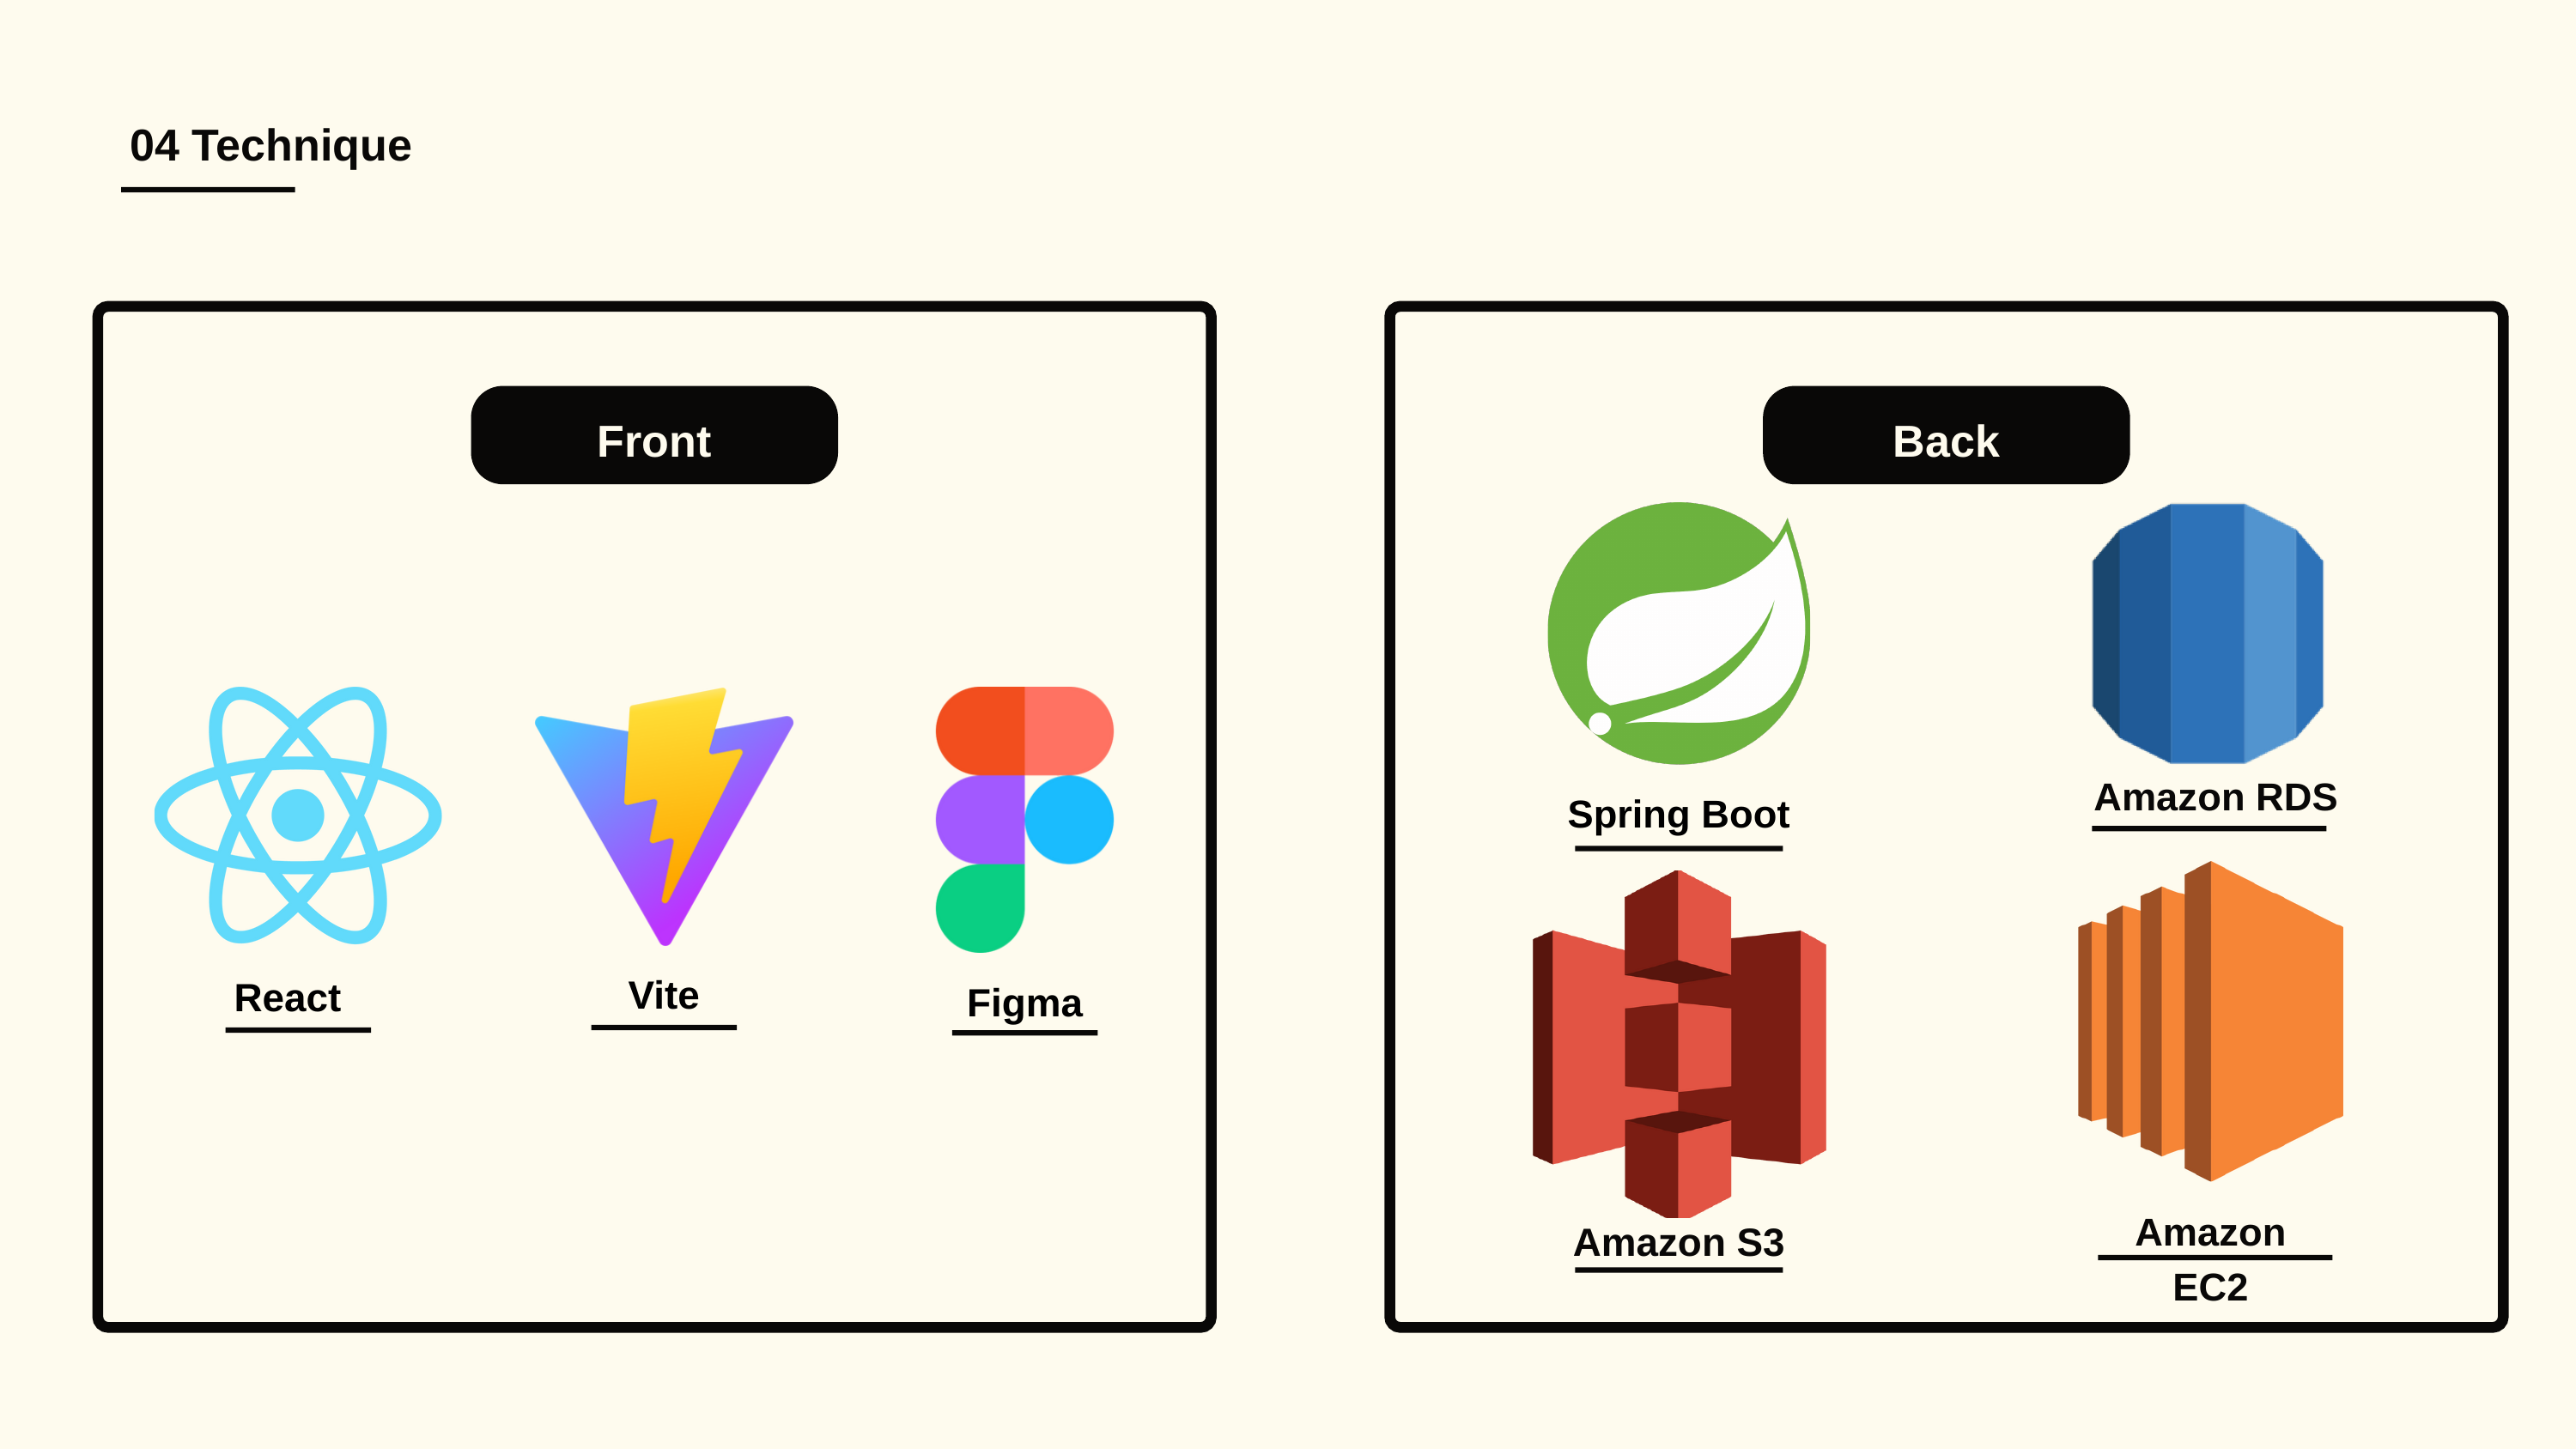

04 Technique

Front

Back

Amazon RDS
Spring Boot

Vite
React
Figma

Amazon EC2
Amazon S3